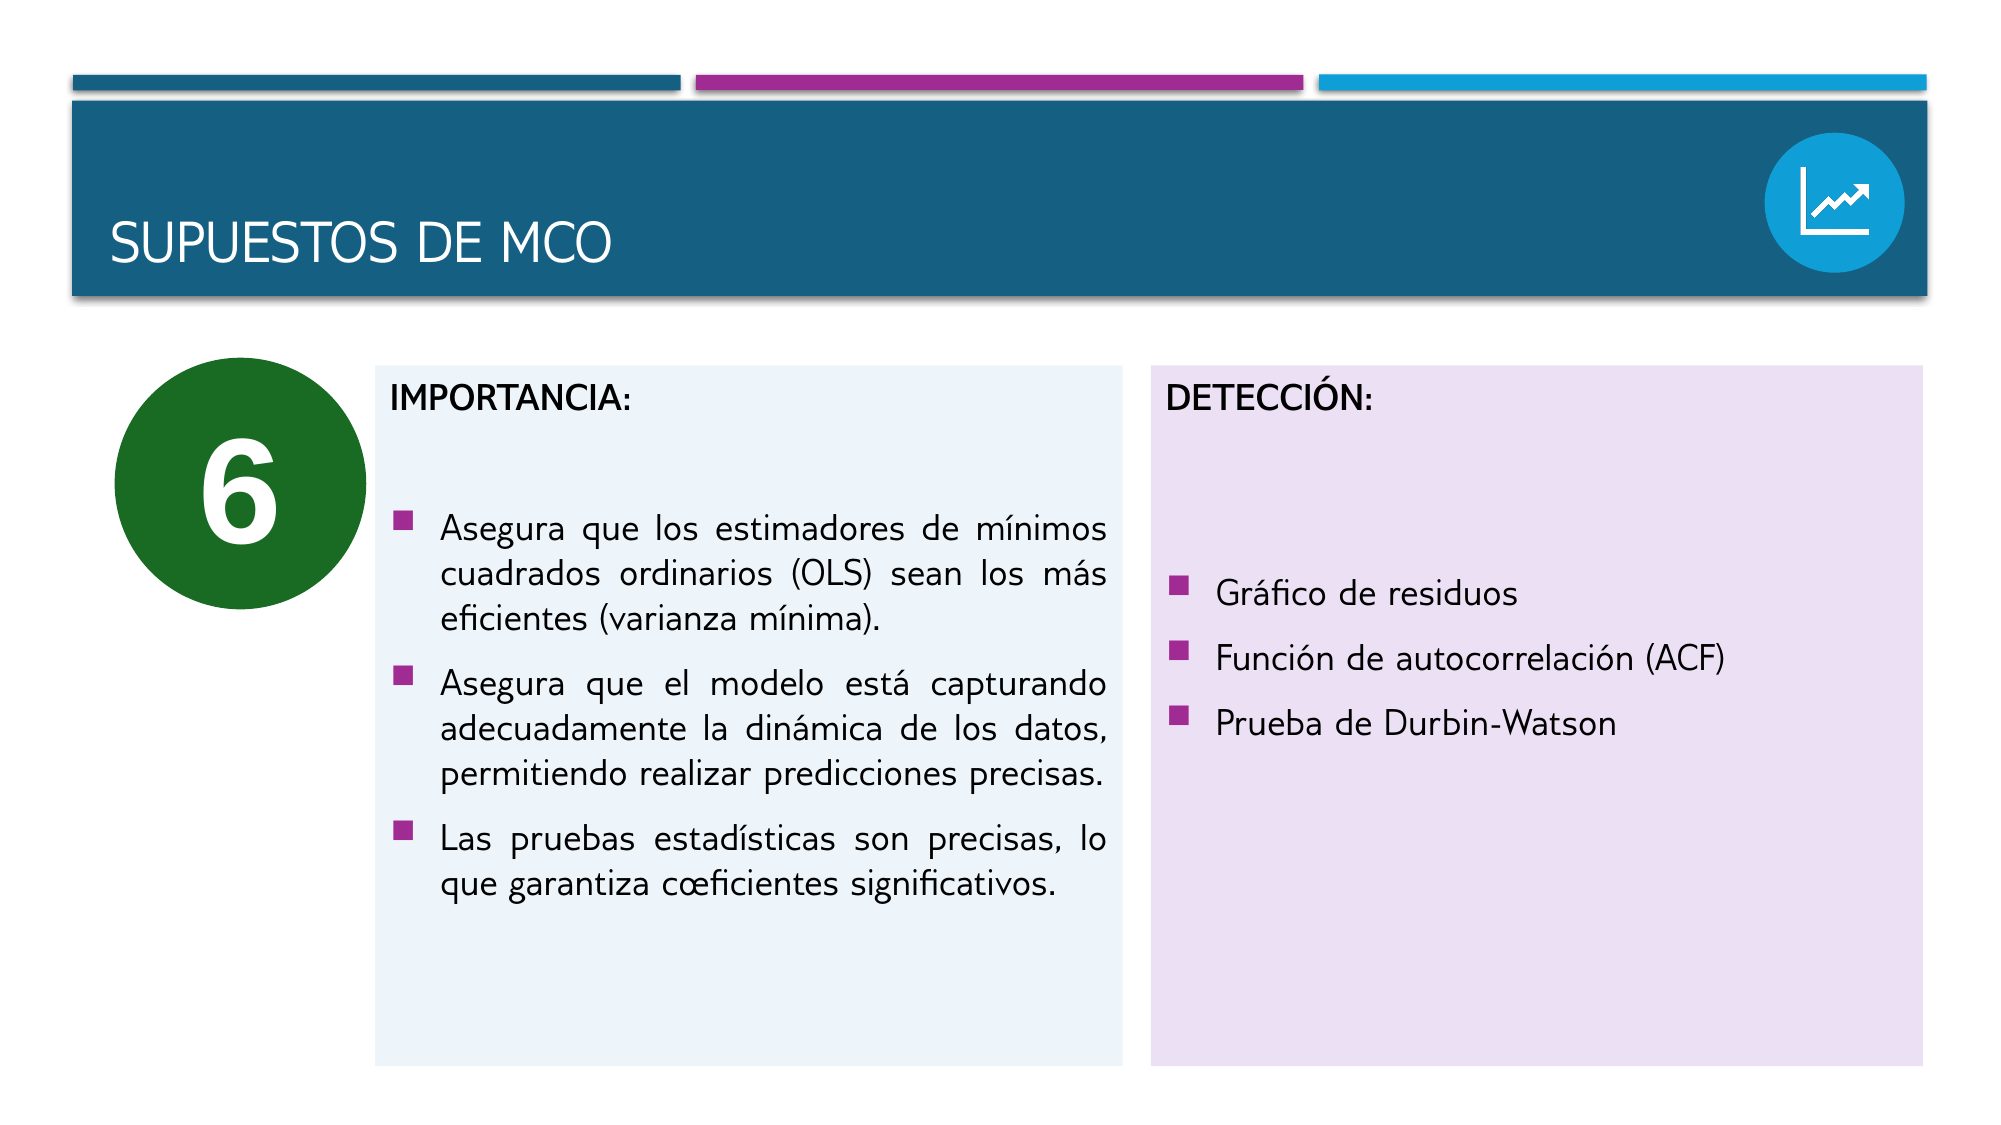

# SUPUESTOS DE mco

6
IMPORTANCIA:

Asegura que los estimadores de mínimos cuadrados ordinarios (OLS) sean los más eficientes (varianza mínima).
Asegura que el modelo está capturando adecuadamente la dinámica de los datos, permitiendo realizar predicciones precisas.
Las pruebas estadísticas son precisas, lo que garantiza coeficientes significativos.
DETECCIÓN:

Gráfico de residuos
Función de autocorrelación (ACF)
Prueba de Durbin-Watson